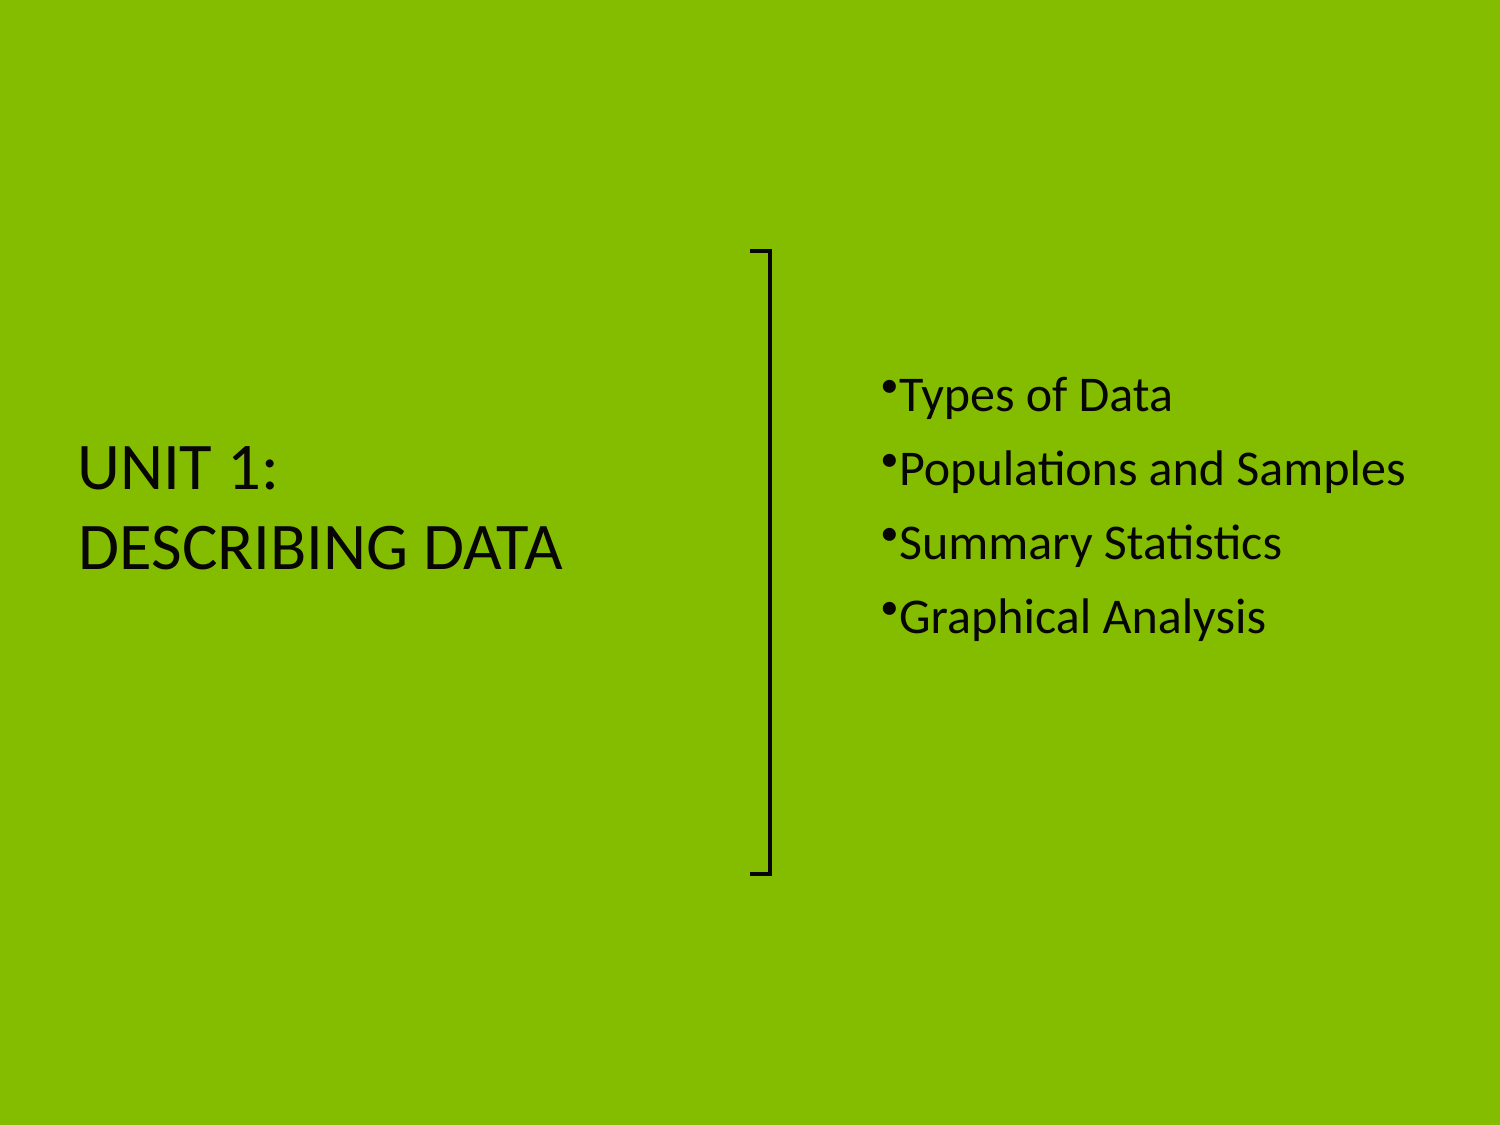

# UNIT 1: DESCRIBING DATA
Types of Data
Populations and Samples
Summary Statistics
Graphical Analysis